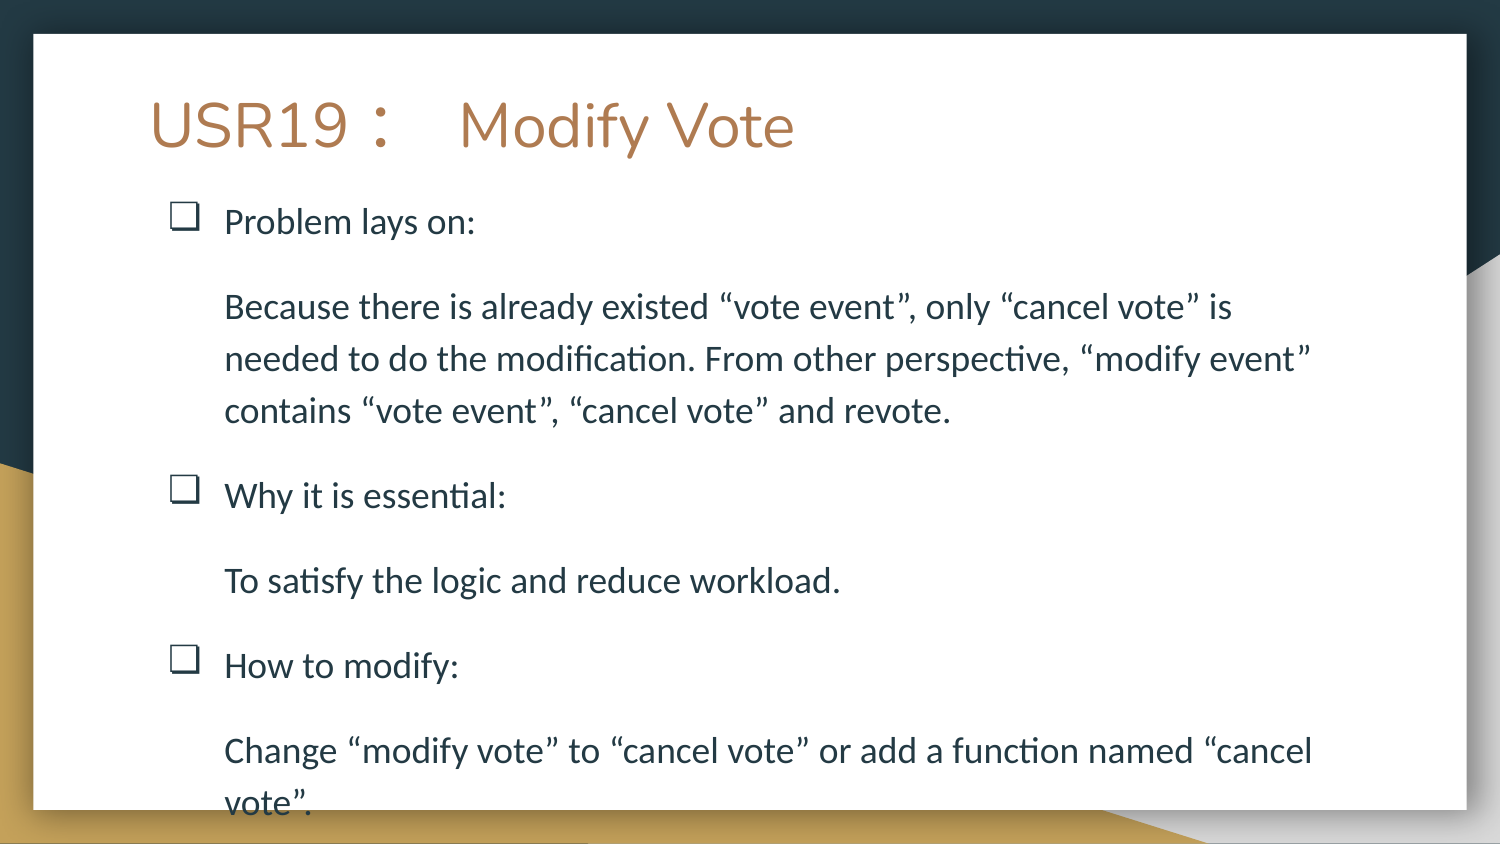

# USR19： Modify Vote
Problem lays on:
Because there is already existed “vote event”, only “cancel vote” is needed to do the modification. From other perspective, “modify event” contains “vote event”, “cancel vote” and revote.
Why it is essential:
To satisfy the logic and reduce workload.
How to modify:
Change “modify vote” to “cancel vote” or add a function named “cancel vote”.